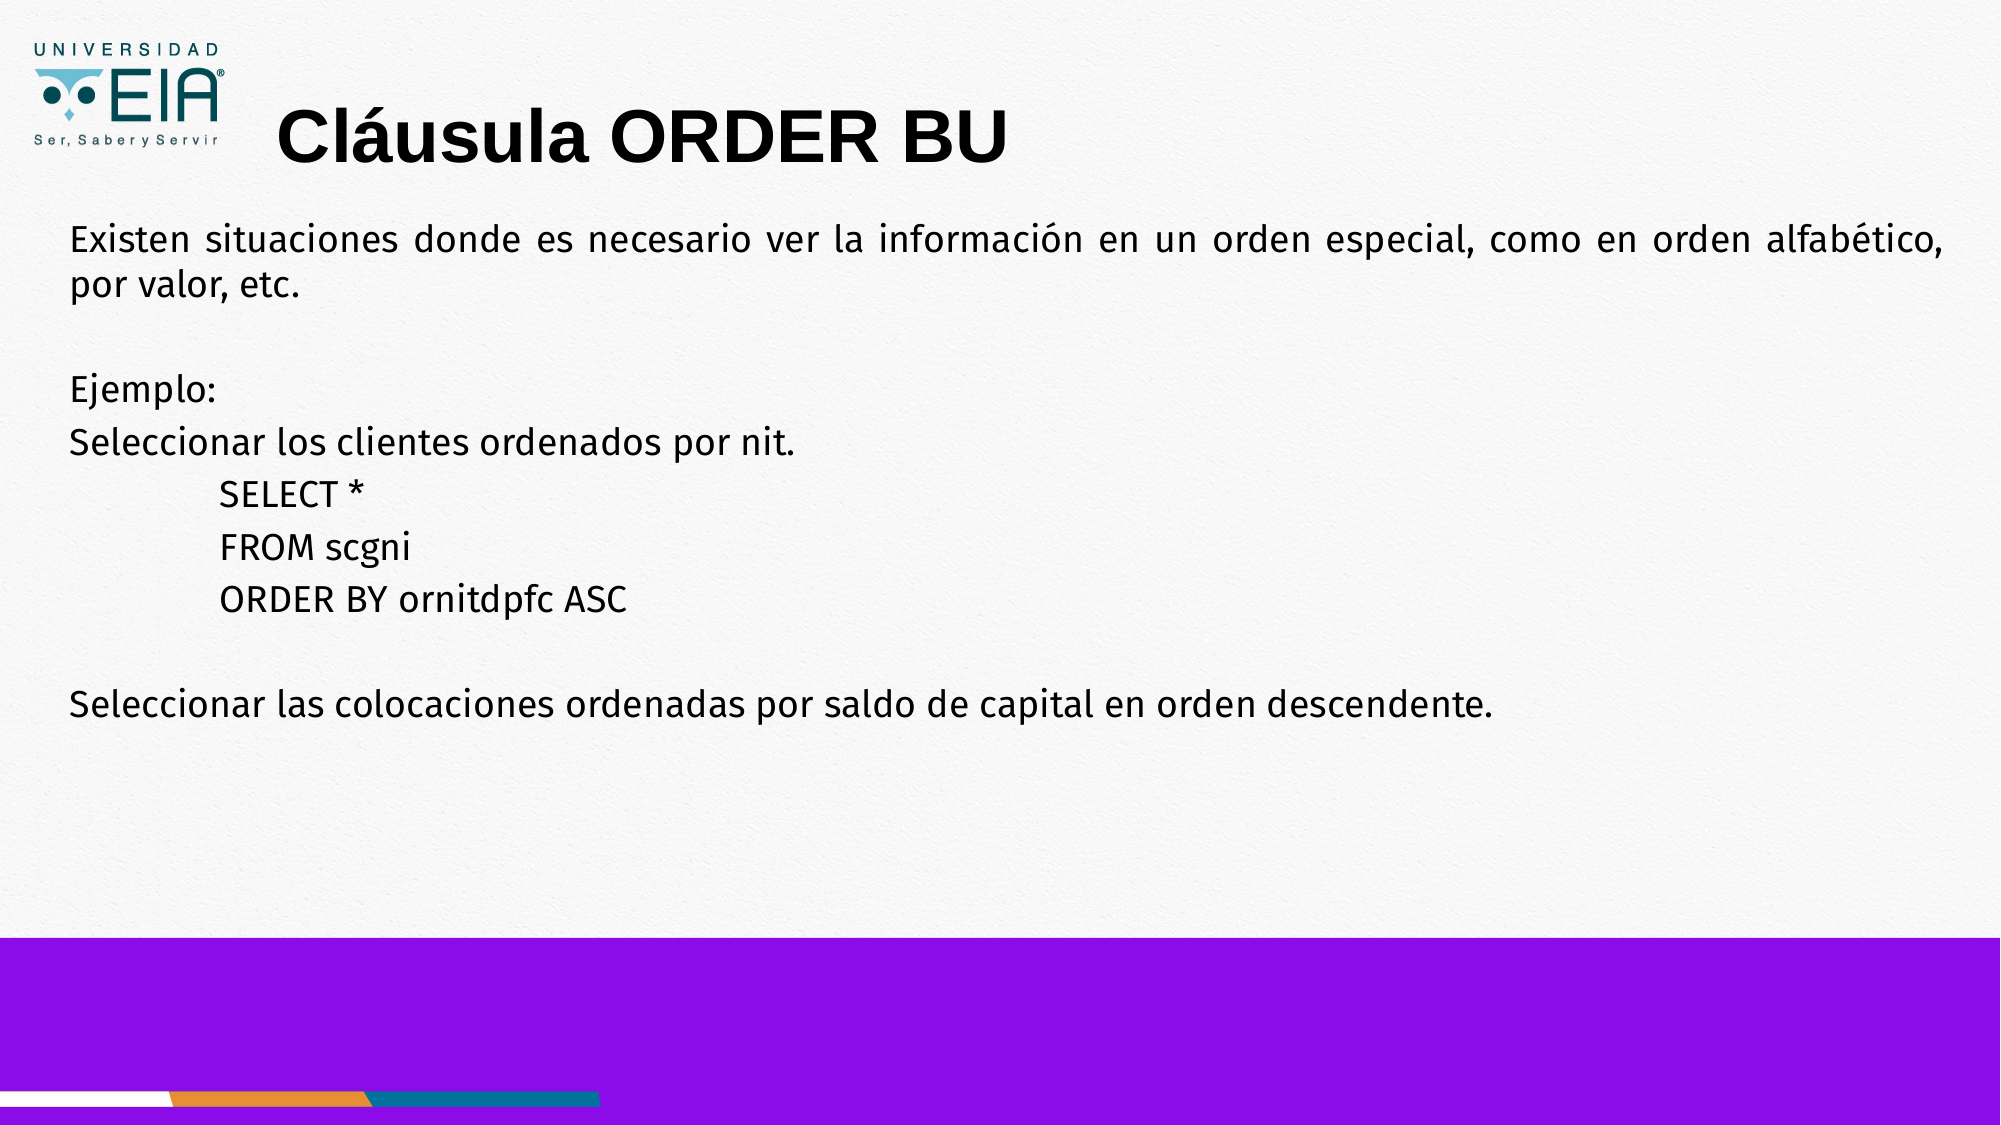

# Cláusula ORDER BU
Existen situaciones donde es necesario ver la información en un orden especial, como en orden alfabético, por valor, etc.

Ejemplo:
Seleccionar los clientes ordenados por nit.
	SELECT *
	FROM scgni
	ORDER BY ornitdpfc ASC

Seleccionar las colocaciones ordenadas por saldo de capital en orden descendente.